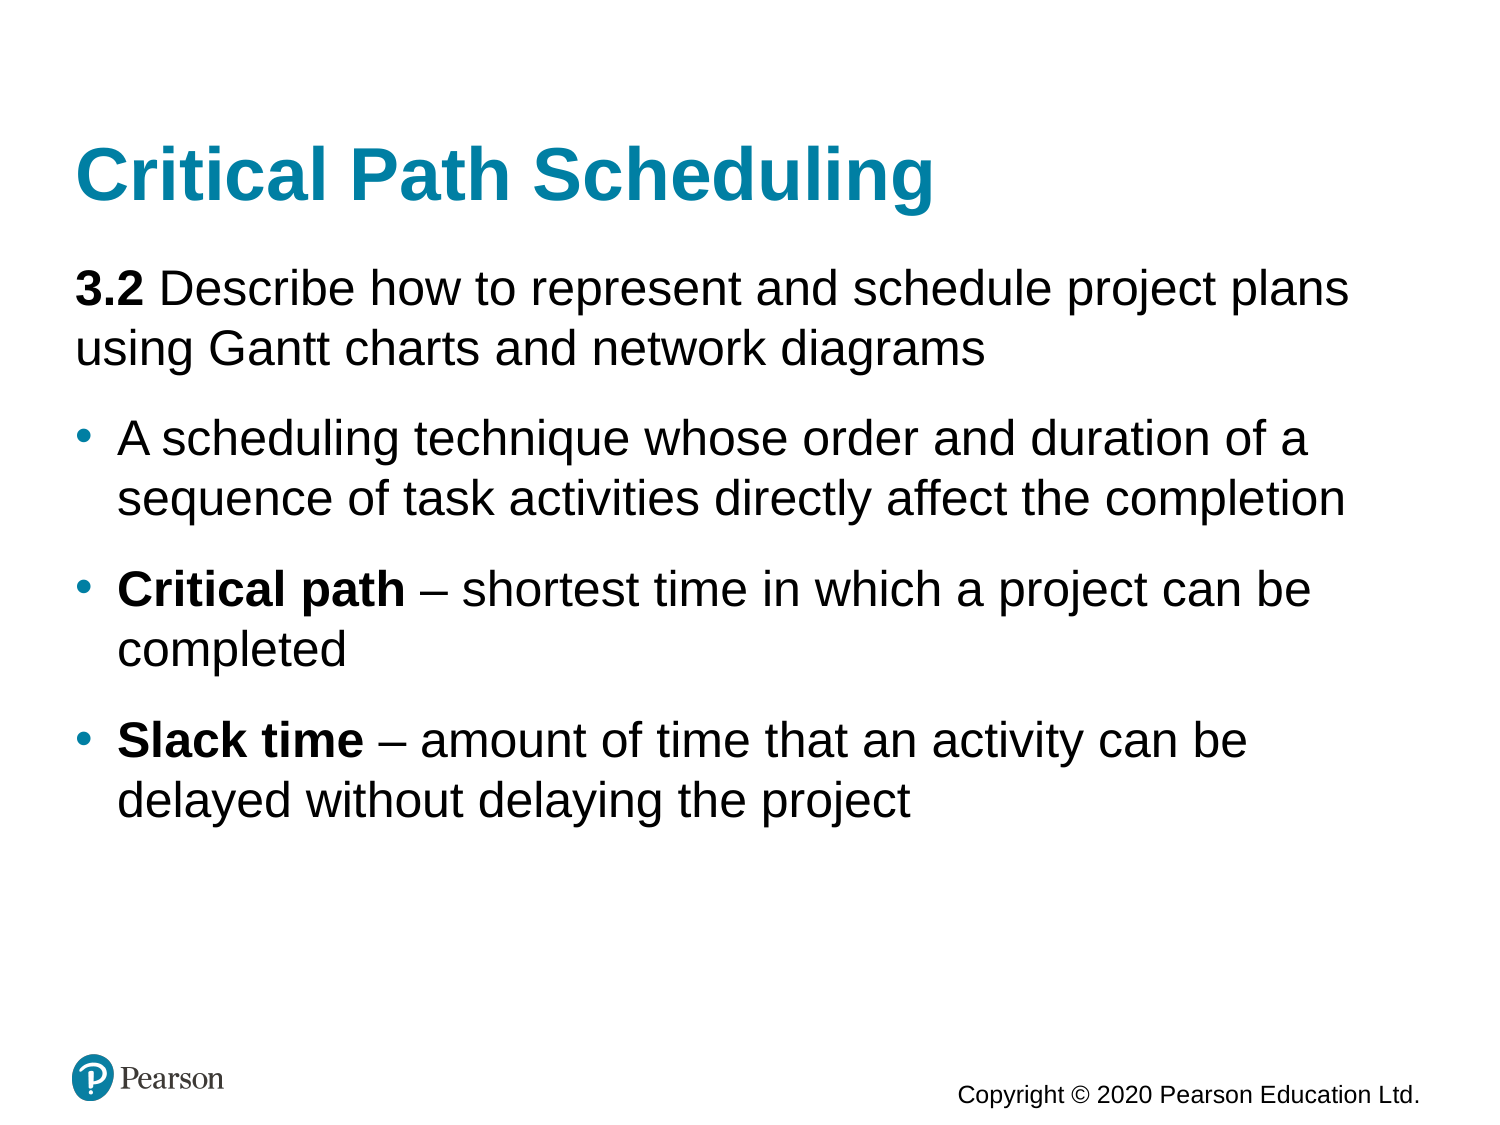

# Critical Path Scheduling
3.2 Describe how to represent and schedule project plans using Gantt charts and network diagrams
A scheduling technique whose order and duration of a sequence of task activities directly affect the completion
Critical path – shortest time in which a project can be completed
Slack time – amount of time that an activity can be delayed without delaying the project